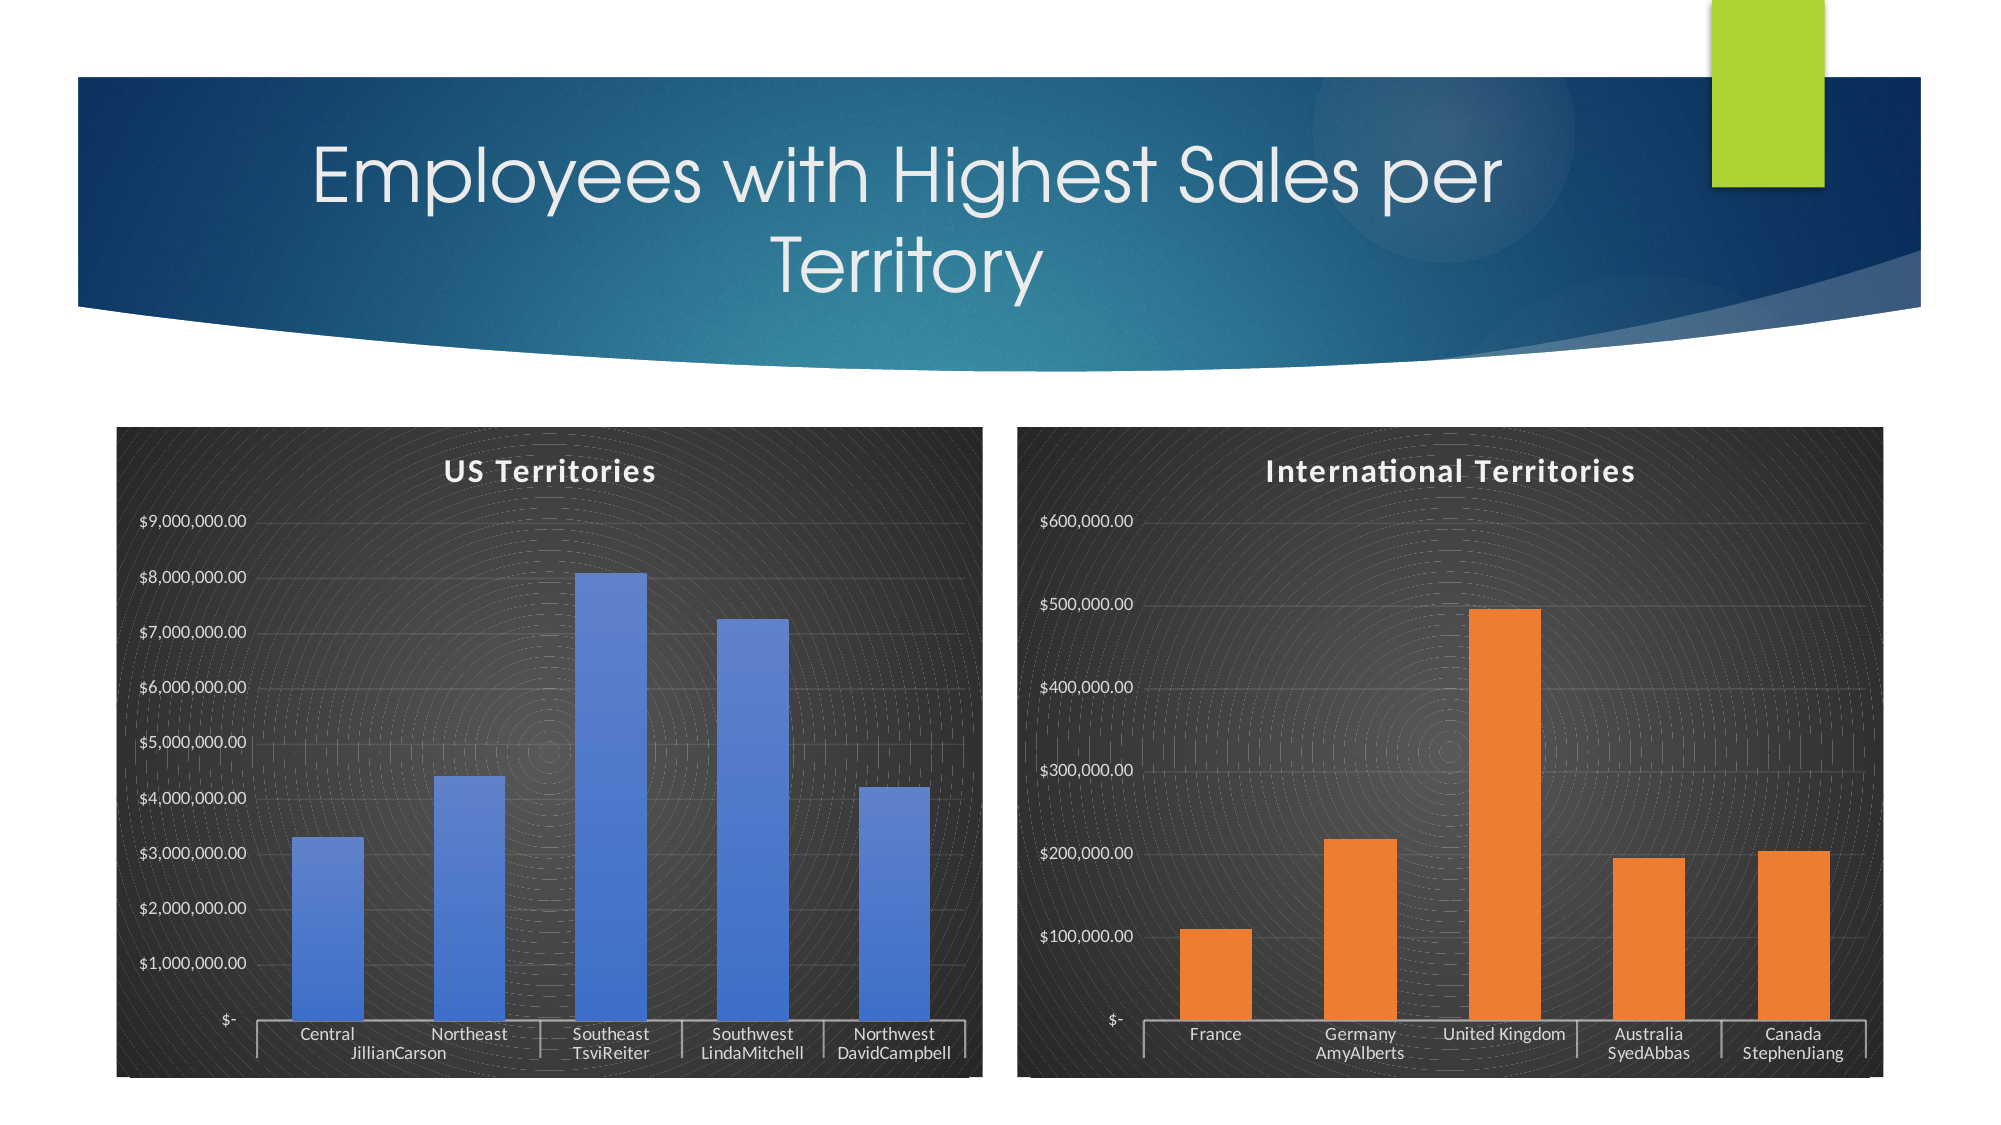

# Employees with Highest Sales per Territory

### Chart: US Territories

| Category | Total |
|---|---|
| Central | 3311501.8521 |
| Northeast | 4417588.0683 |
| Southeast | 8086073.6761 |
| Southwest | 7264201.1545 |
| Northwest | 4207894.6025 |

### Chart: International Territories

| Category | Total |
|---|---|
| France | 110132.4925 |
| Germany | 219211.2352 |
| United Kingdom | 497073.739 |
| Australia | 195528.7838 |
| Canada | 204459.6013 |